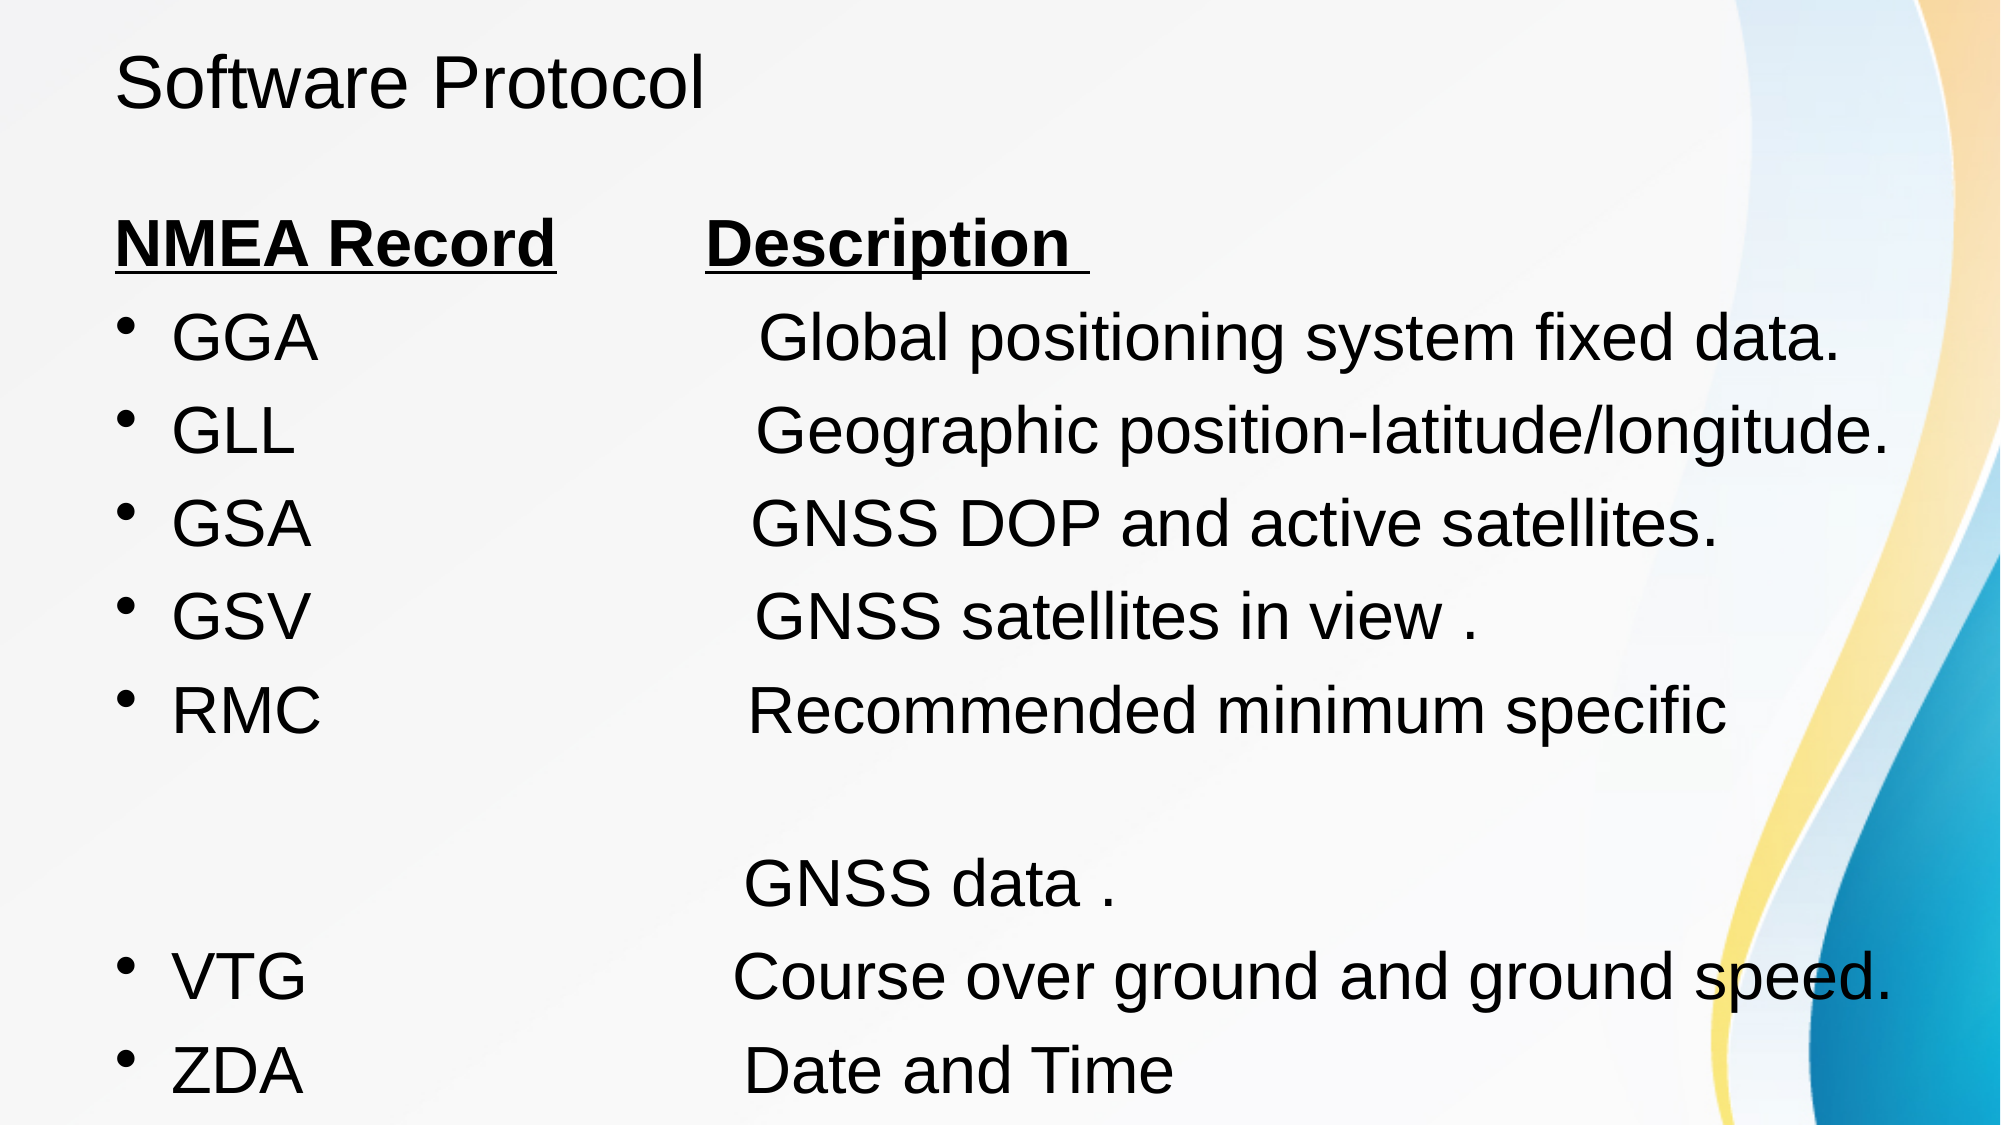

# Software Protocol
NMEA Record        Description
GGA                        Global positioning system fixed data.
GLL                         Geographic position-latitude/longitude.
GSA                        GNSS DOP and active satellites.
GSV                        GNSS satellites in view .
RMC                       Recommended minimum specific
                                  GNSS data .
VTG                       Course over ground and ground speed.
ZDA                        Date and Time